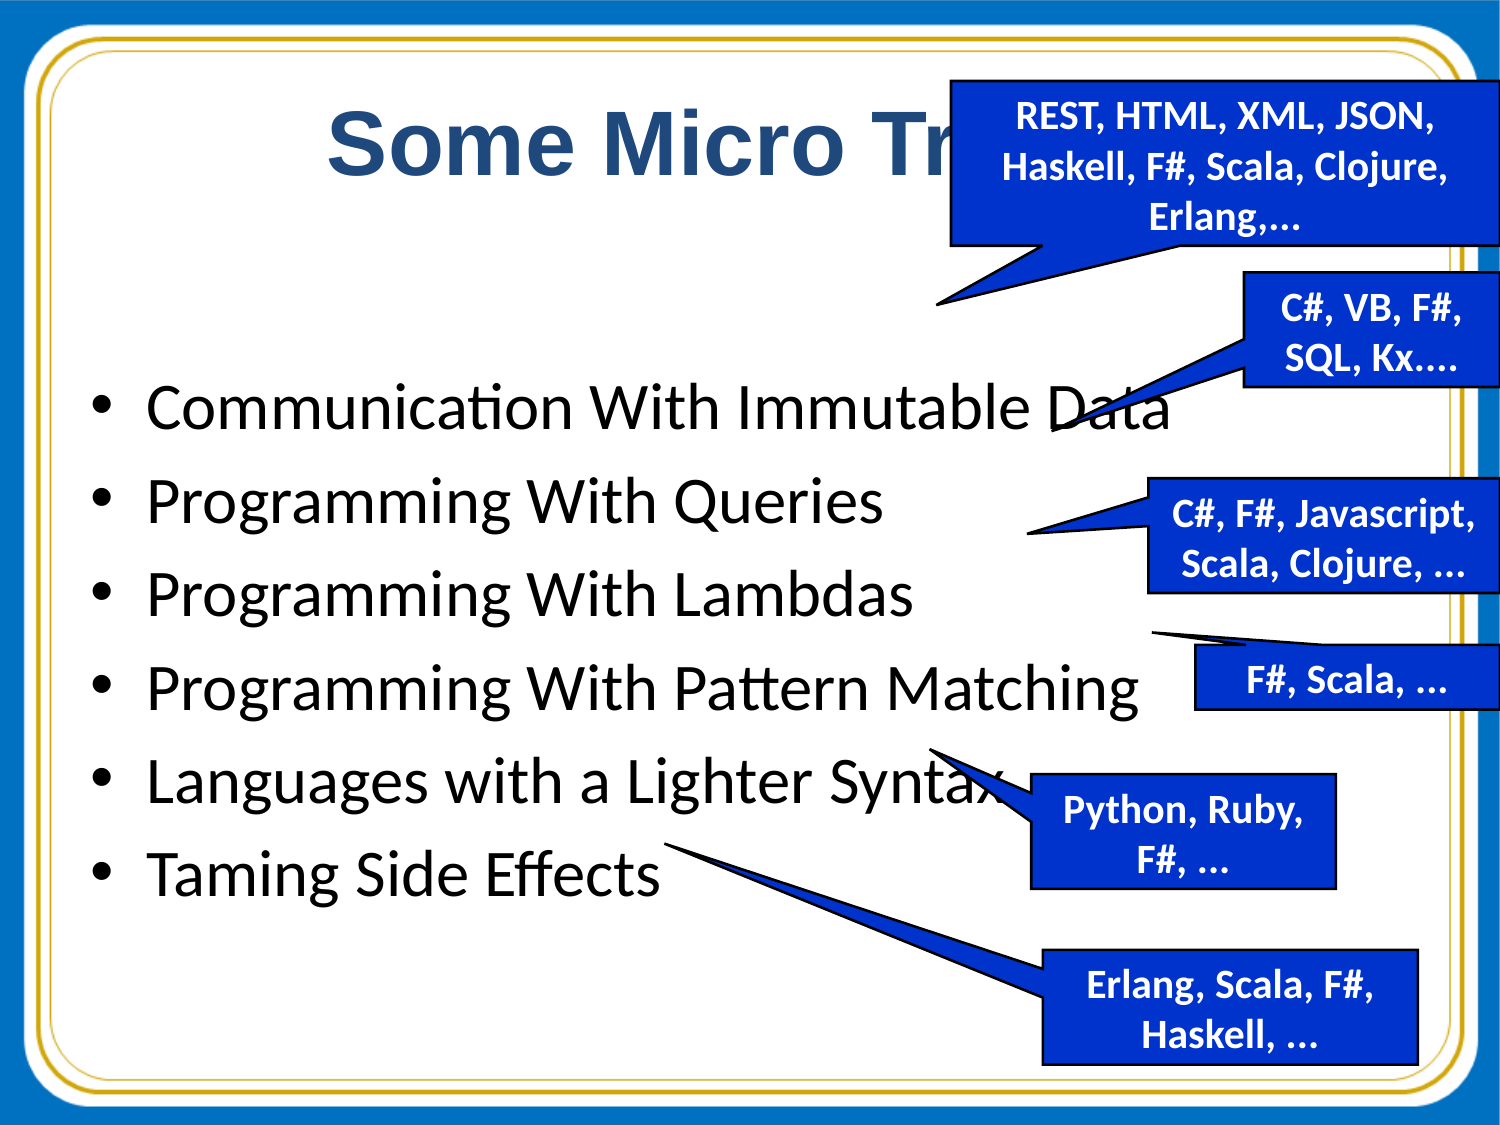

# Some Micro Trends
REST, HTML, XML, JSON, Haskell, F#, Scala, Clojure, Erlang,...

Communication With Immutable Data
Programming With Queries
Programming With Lambdas
Programming With Pattern Matching
Languages with a Lighter Syntax
Taming Side Effects
C#, VB, F#, SQL, Kx....
C#, F#, Javascript, Scala, Clojure, ...
F#, Scala, ...
Python, Ruby, F#, ...
Erlang, Scala, F#, Haskell, ...